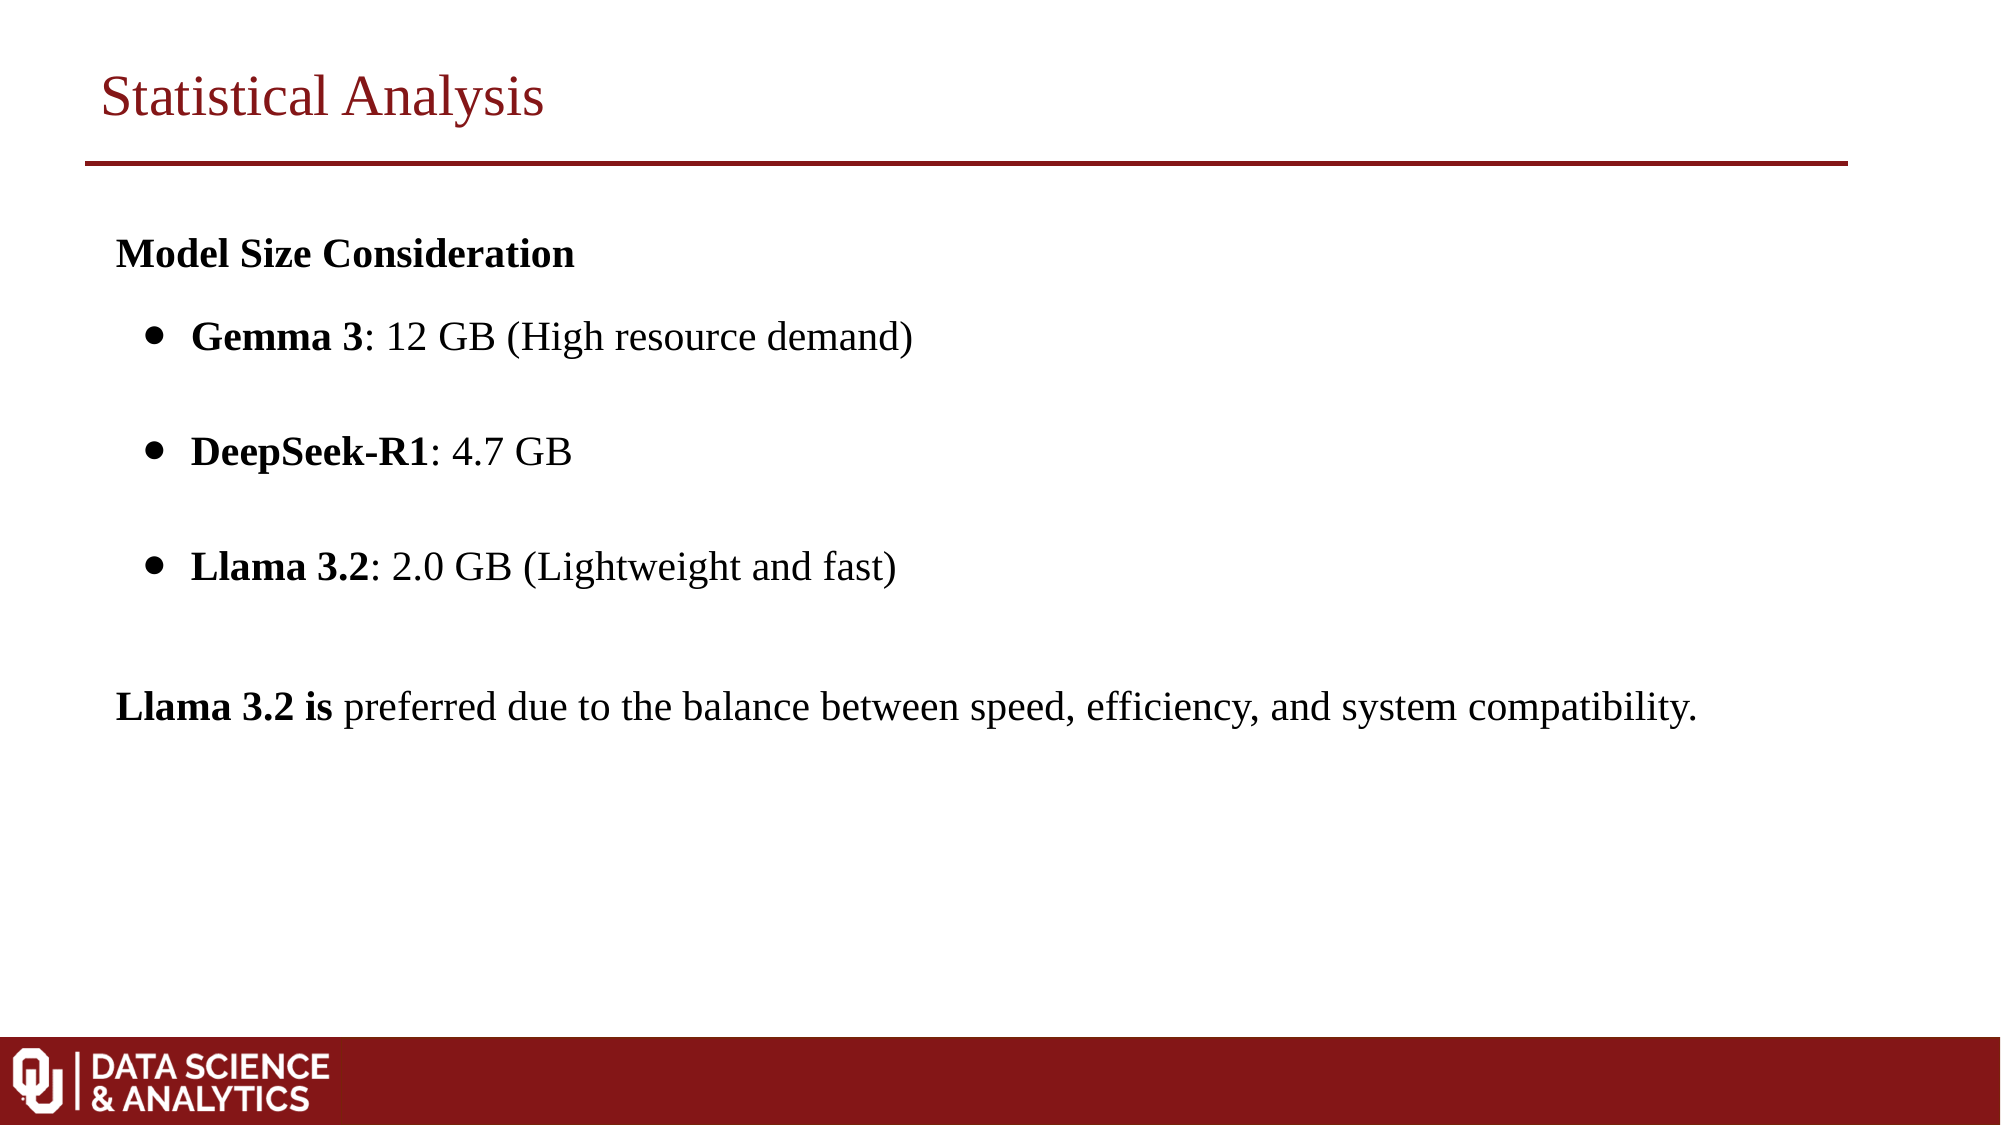

Statistical Analysis
Model Size Consideration
Gemma 3: 12 GB (High resource demand)
DeepSeek-R1: 4.7 GB
Llama 3.2: 2.0 GB (Lightweight and fast)
Llama 3.2 is preferred due to the balance between speed, efficiency, and system compatibility.